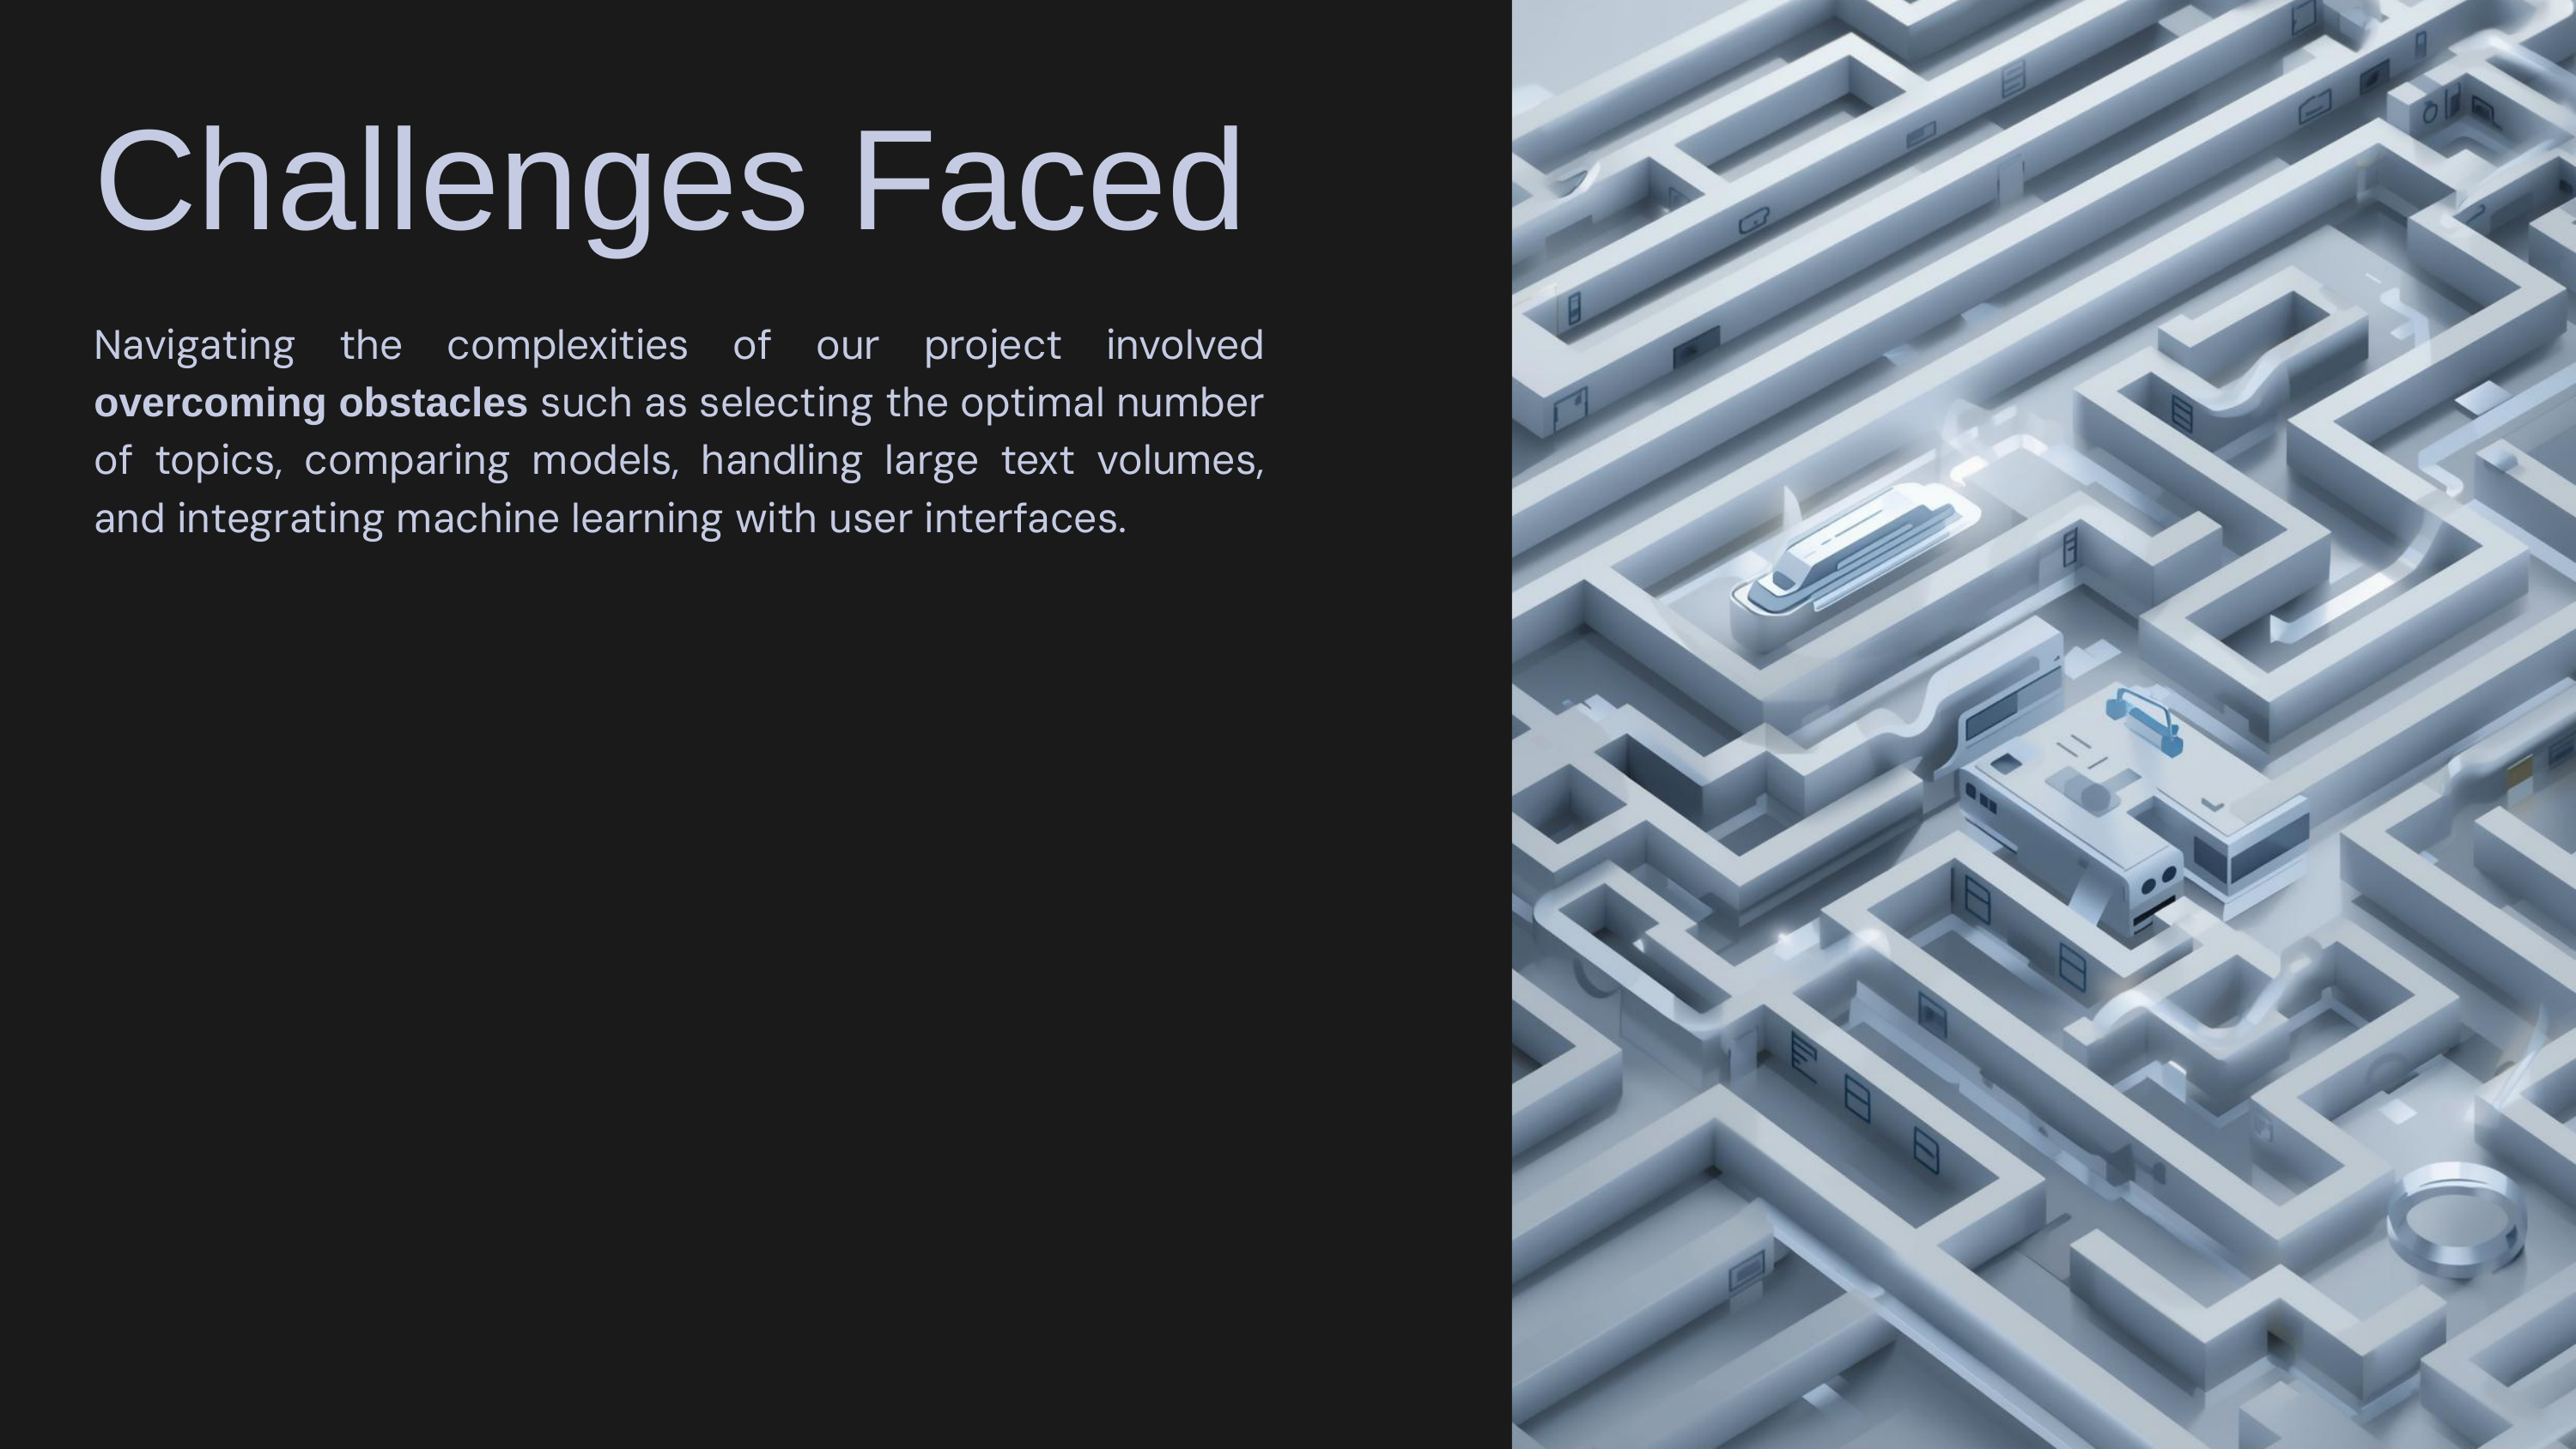

Challenges Faced
Navigating the complexities of our project involved overcoming obstacles such as selecting the optimal number of topics, comparing models, handling large text volumes, and integrating machine learning with user interfaces.